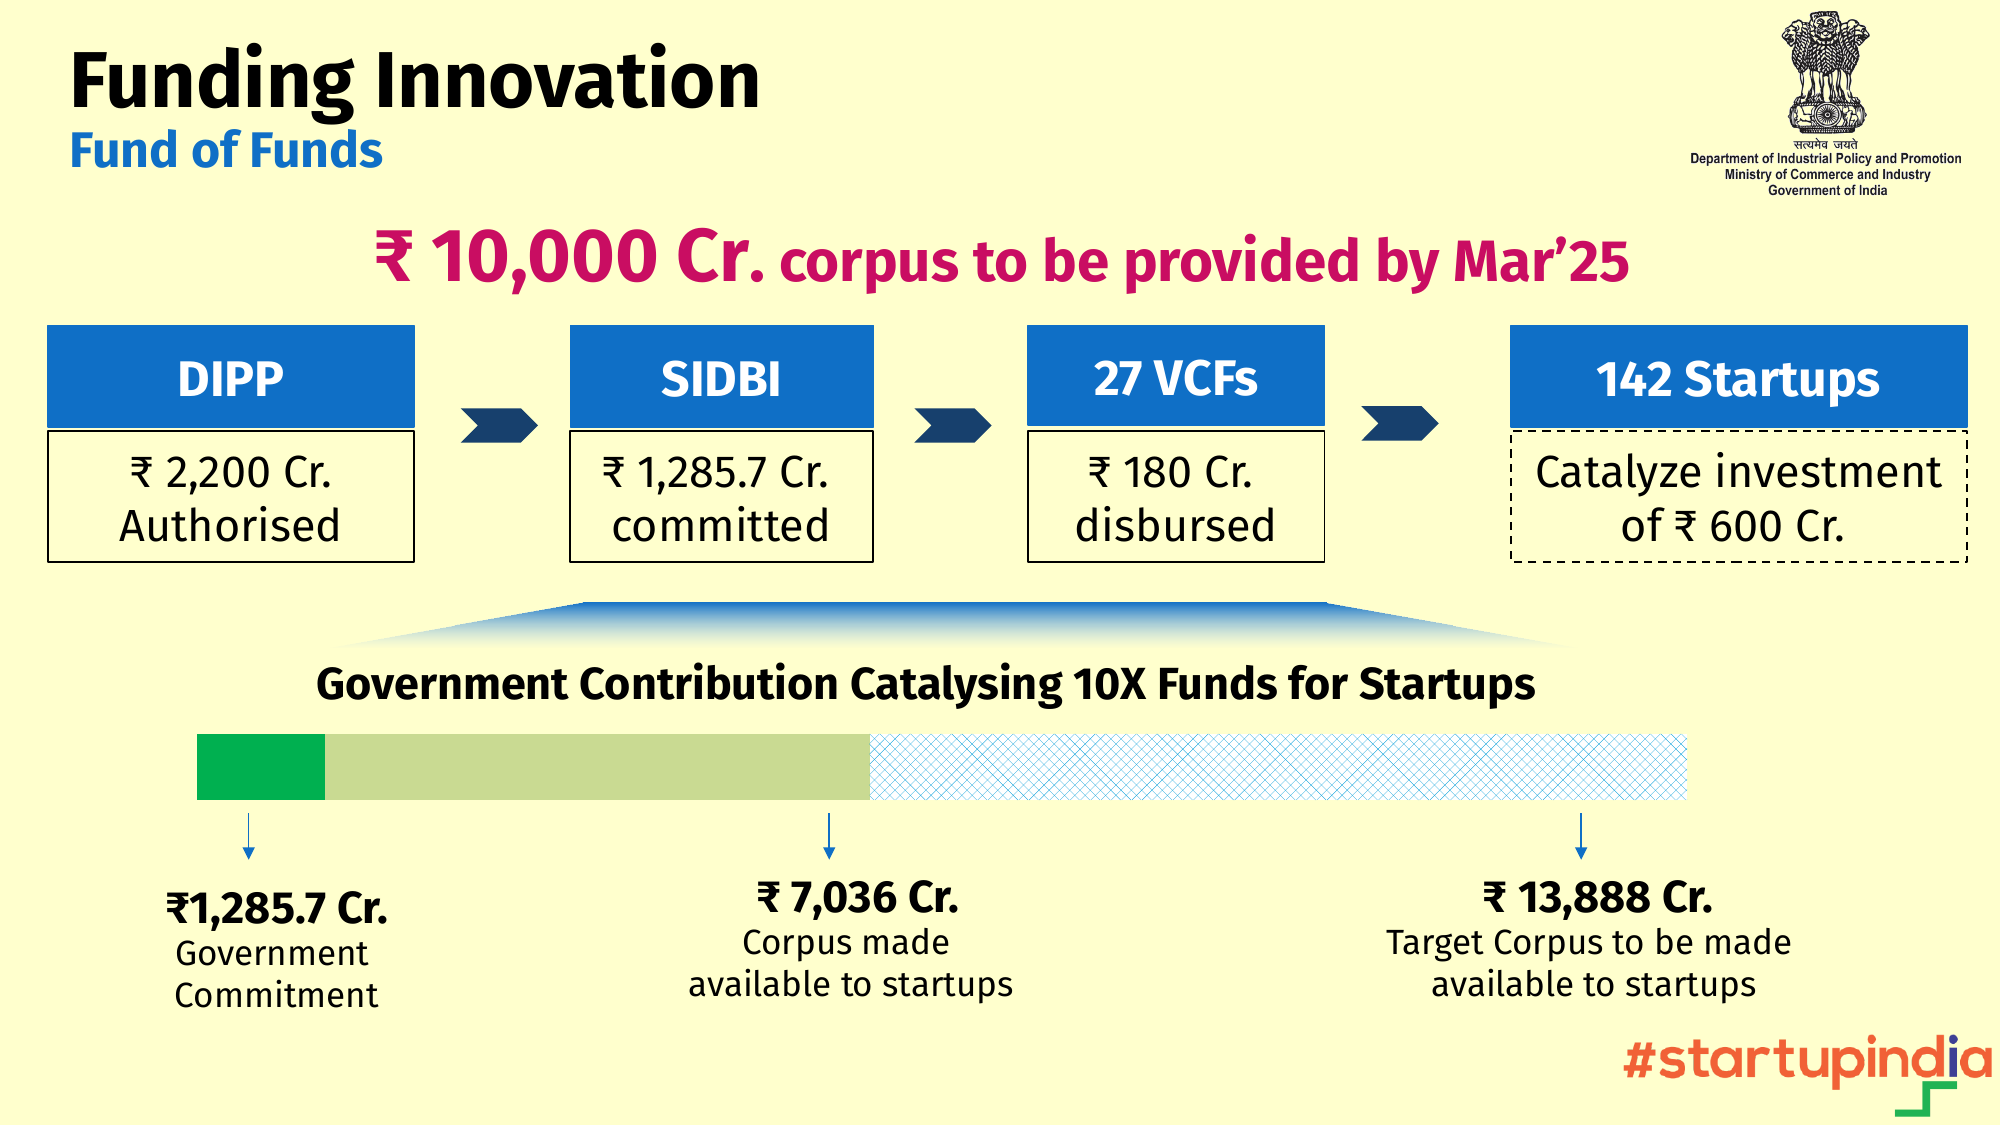

Funding Innovation
Fund of Funds
₹ 10,000 Cr. corpus to be provided by Mar’25
DIPP
SIDBI
142 Startups
27 VCFs

₹ 2,200 Cr. Authorised
₹ 1,285.7 Cr.
committed
₹ 180 Cr.
disbursed
Catalyze investment of ₹ 600 Cr.

Government Contribution Catalysing 10X Funds for Startups

### Chart

| Category | Column1 | Column2 | Column3 |
|---|---|---|---|
| Fund of Funds | 1285.0 | 5485.0 | 13888.0 |
₹ 7,036 Cr.
₹ 13,888 Cr.
₹1,285.7 Cr.
Corpus made
available to startups
Target Corpus to be made
available to startups
Government
Commitment